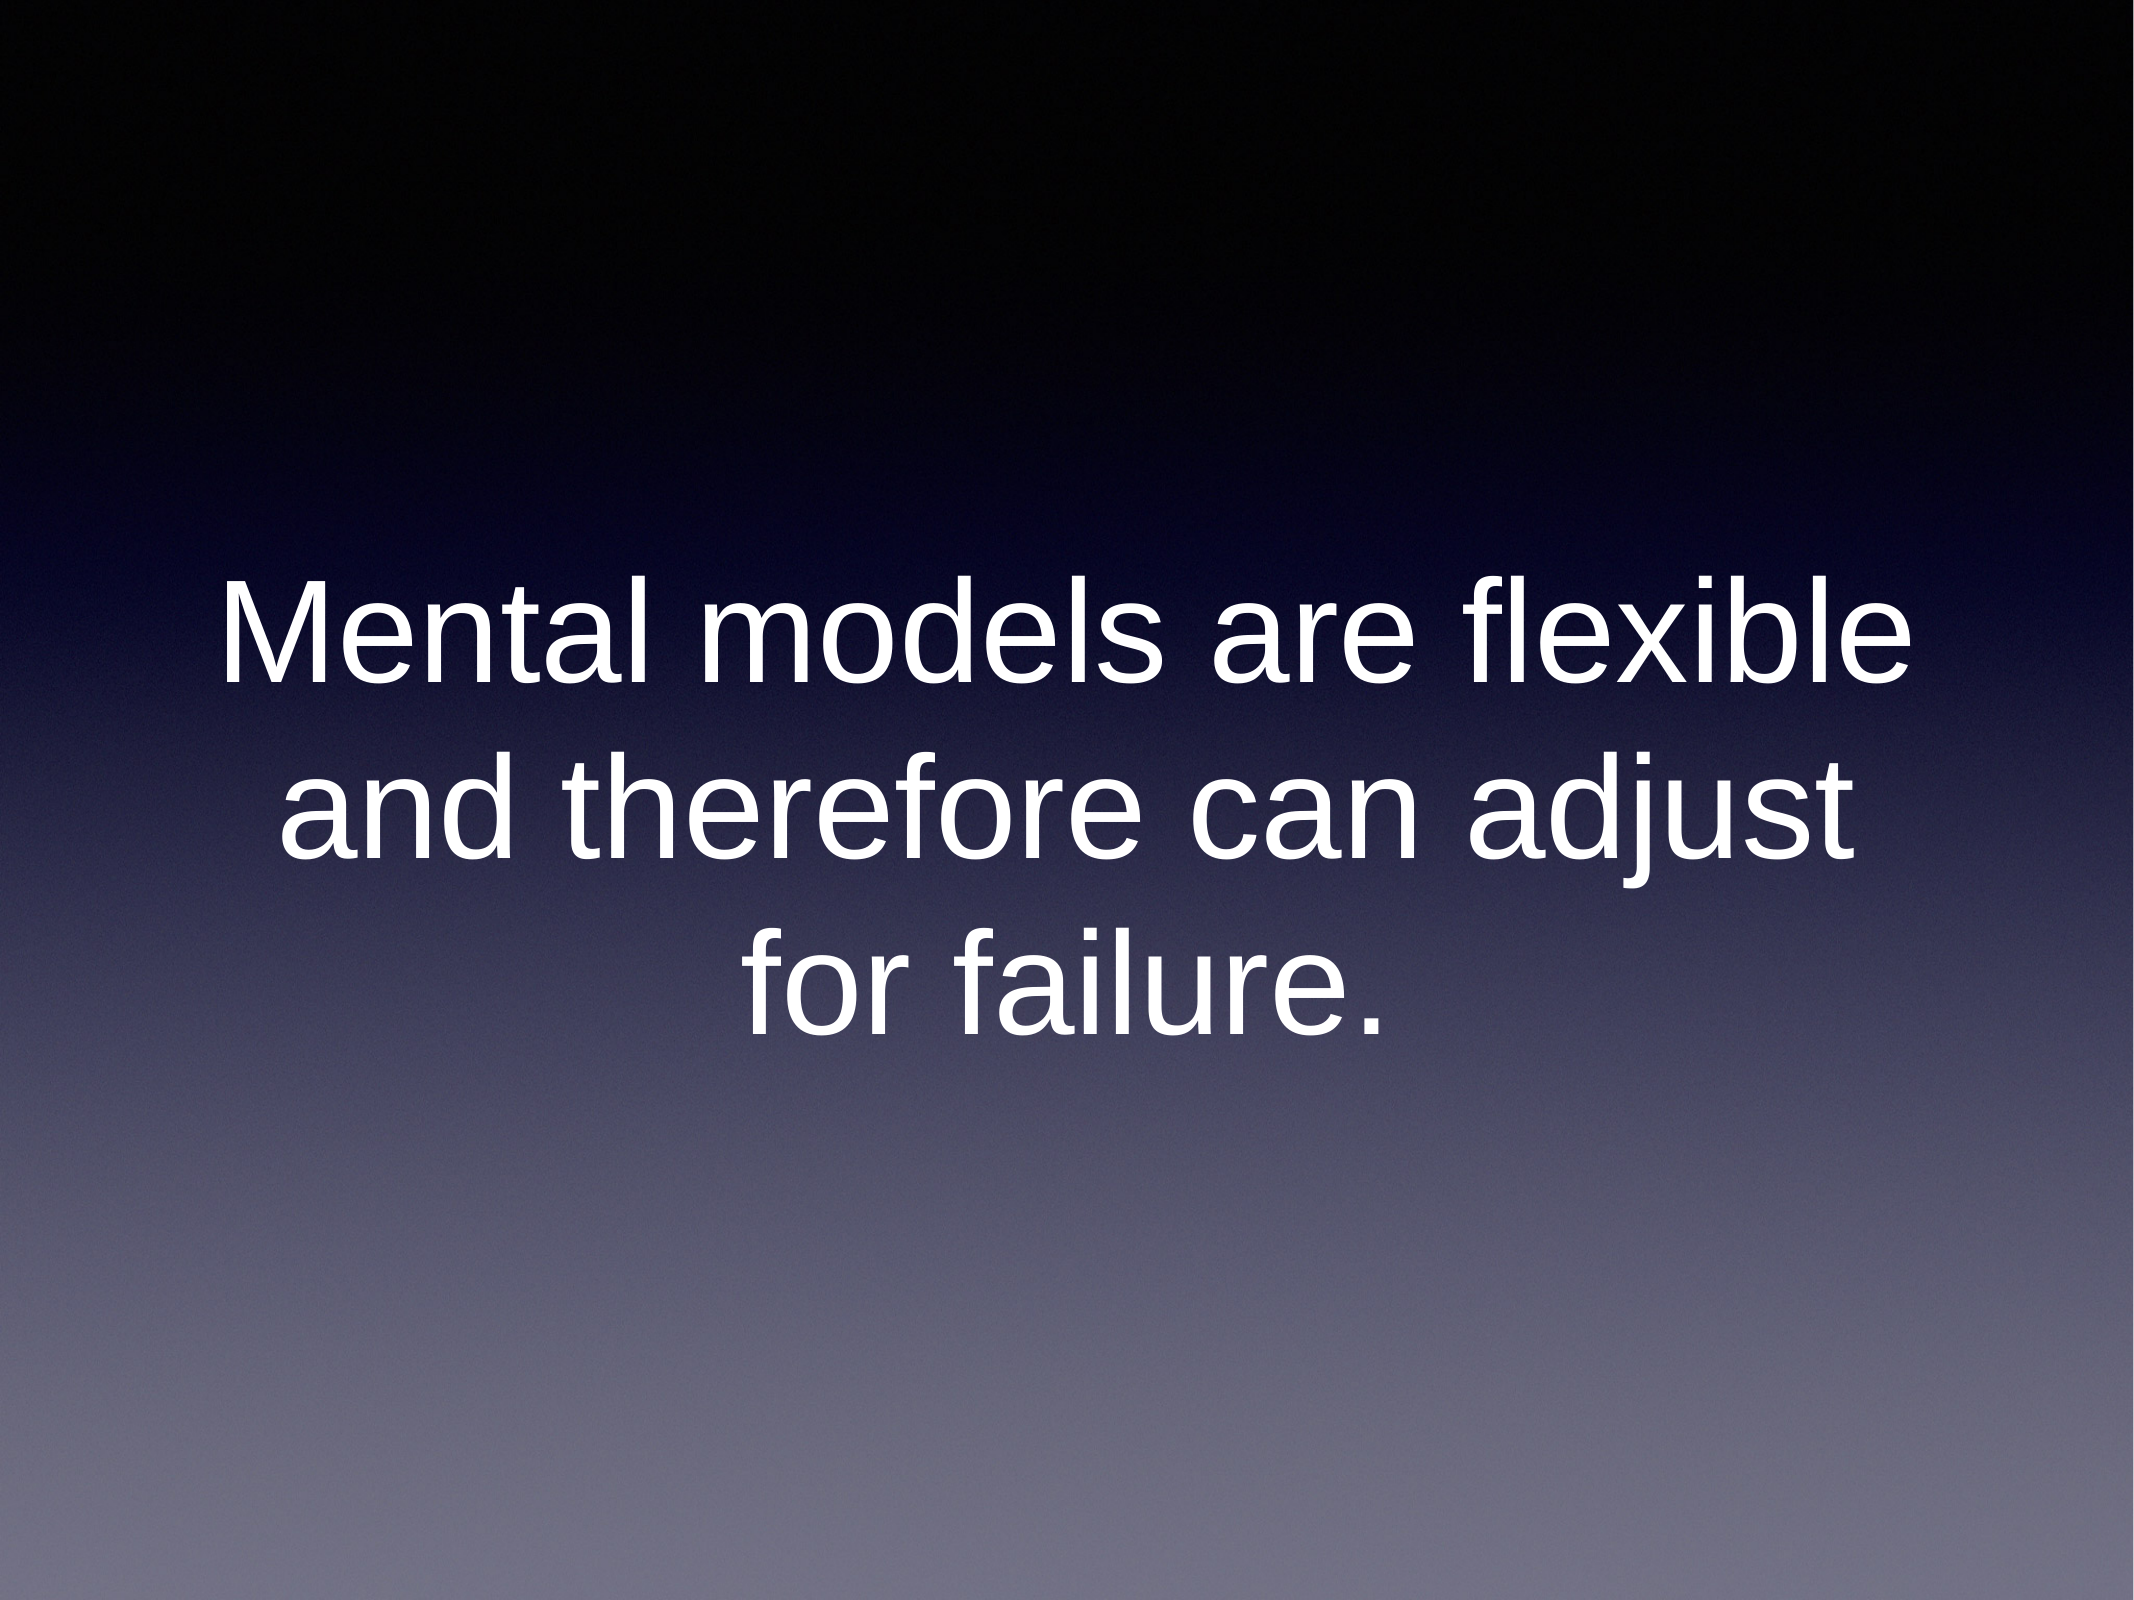

# Mental models are flexible and therefore can adjust for failure.